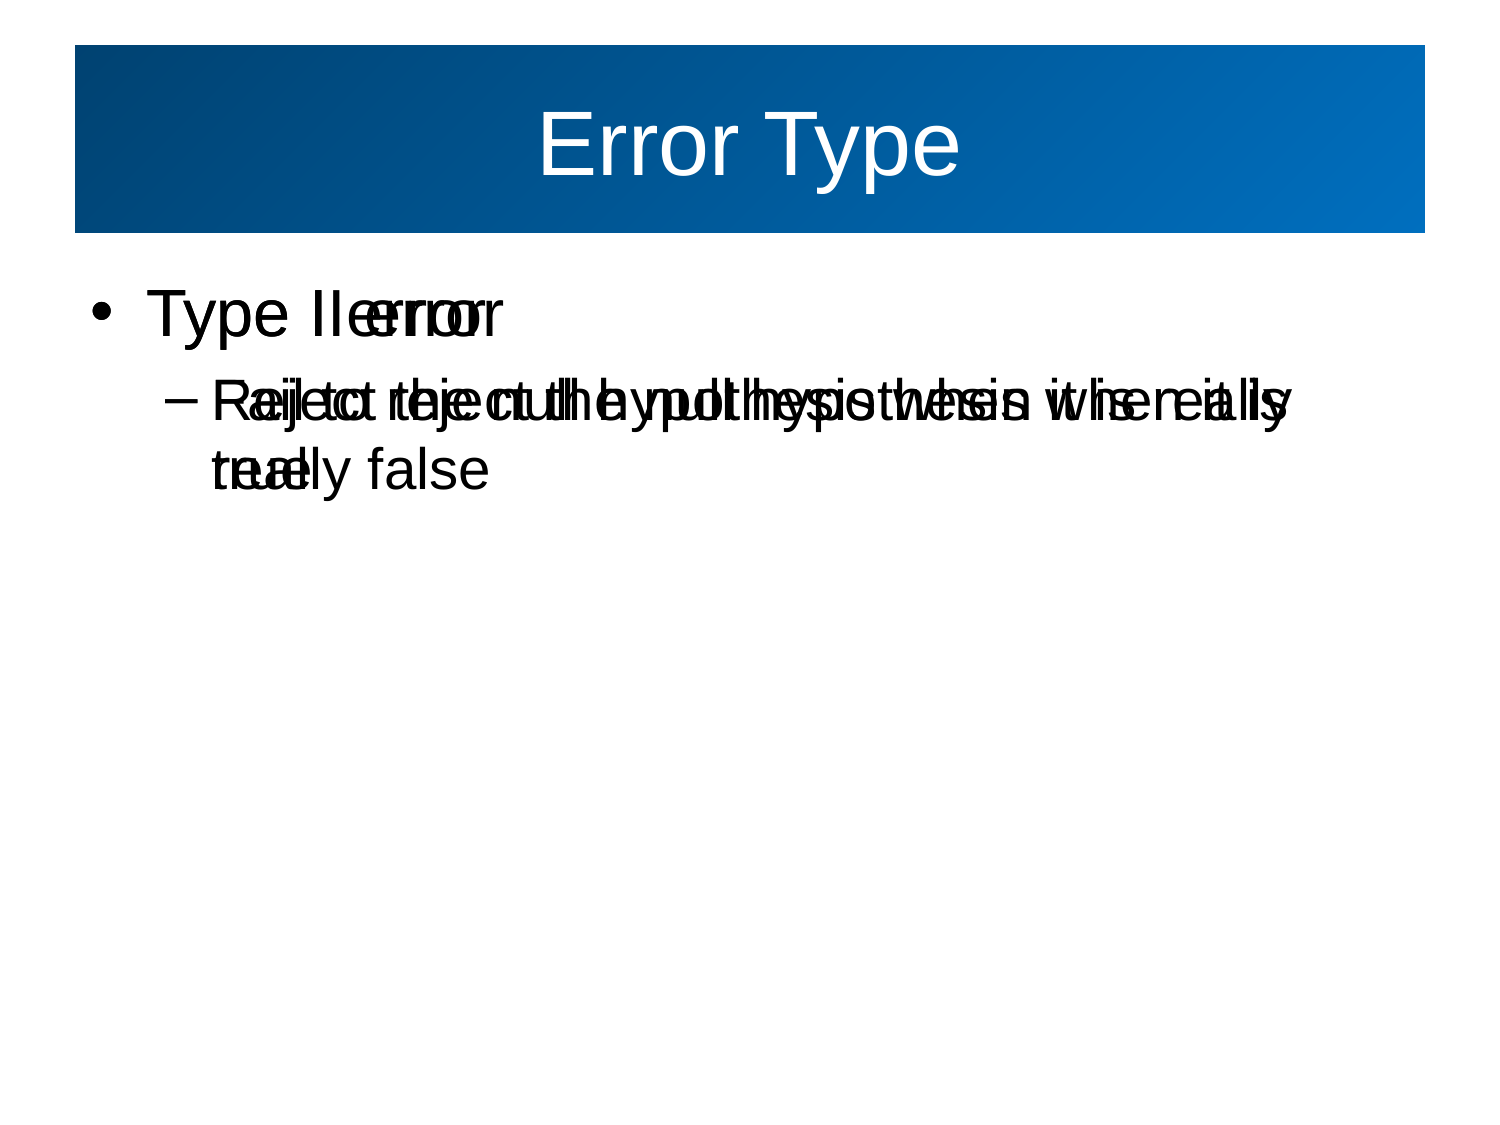

# Error Type
Type I error
Reject the null hypothesis when it is really true
Type II error
Fail to reject the null hypothesis when it is really false